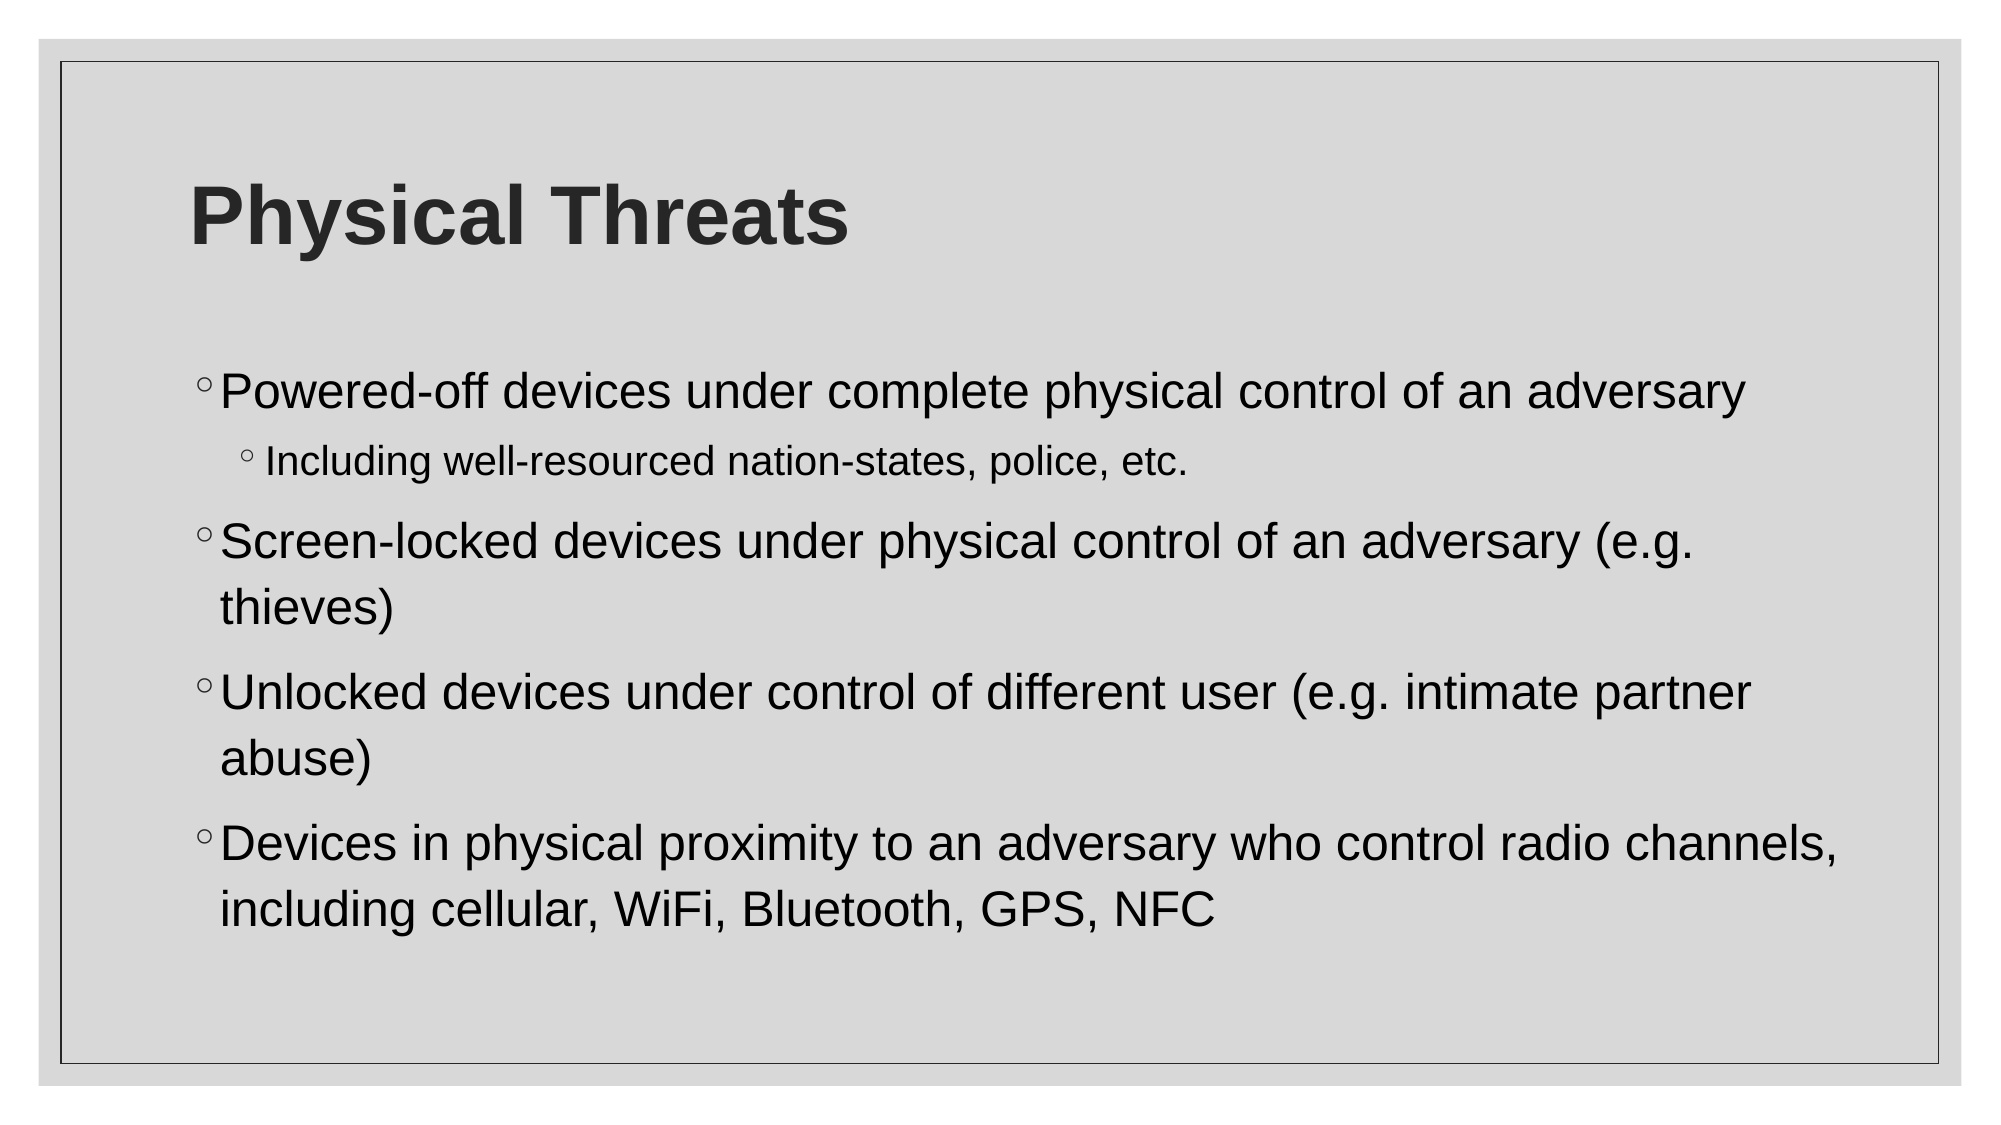

# Physical Threats
Powered-off devices under complete physical control of an adversary
Including well-resourced nation-states, police, etc.
Screen-locked devices under physical control of an adversary (e.g. thieves)
Unlocked devices under control of different user (e.g. intimate partner abuse)
Devices in physical proximity to an adversary who control radio channels, including cellular, WiFi, Bluetooth, GPS, NFC